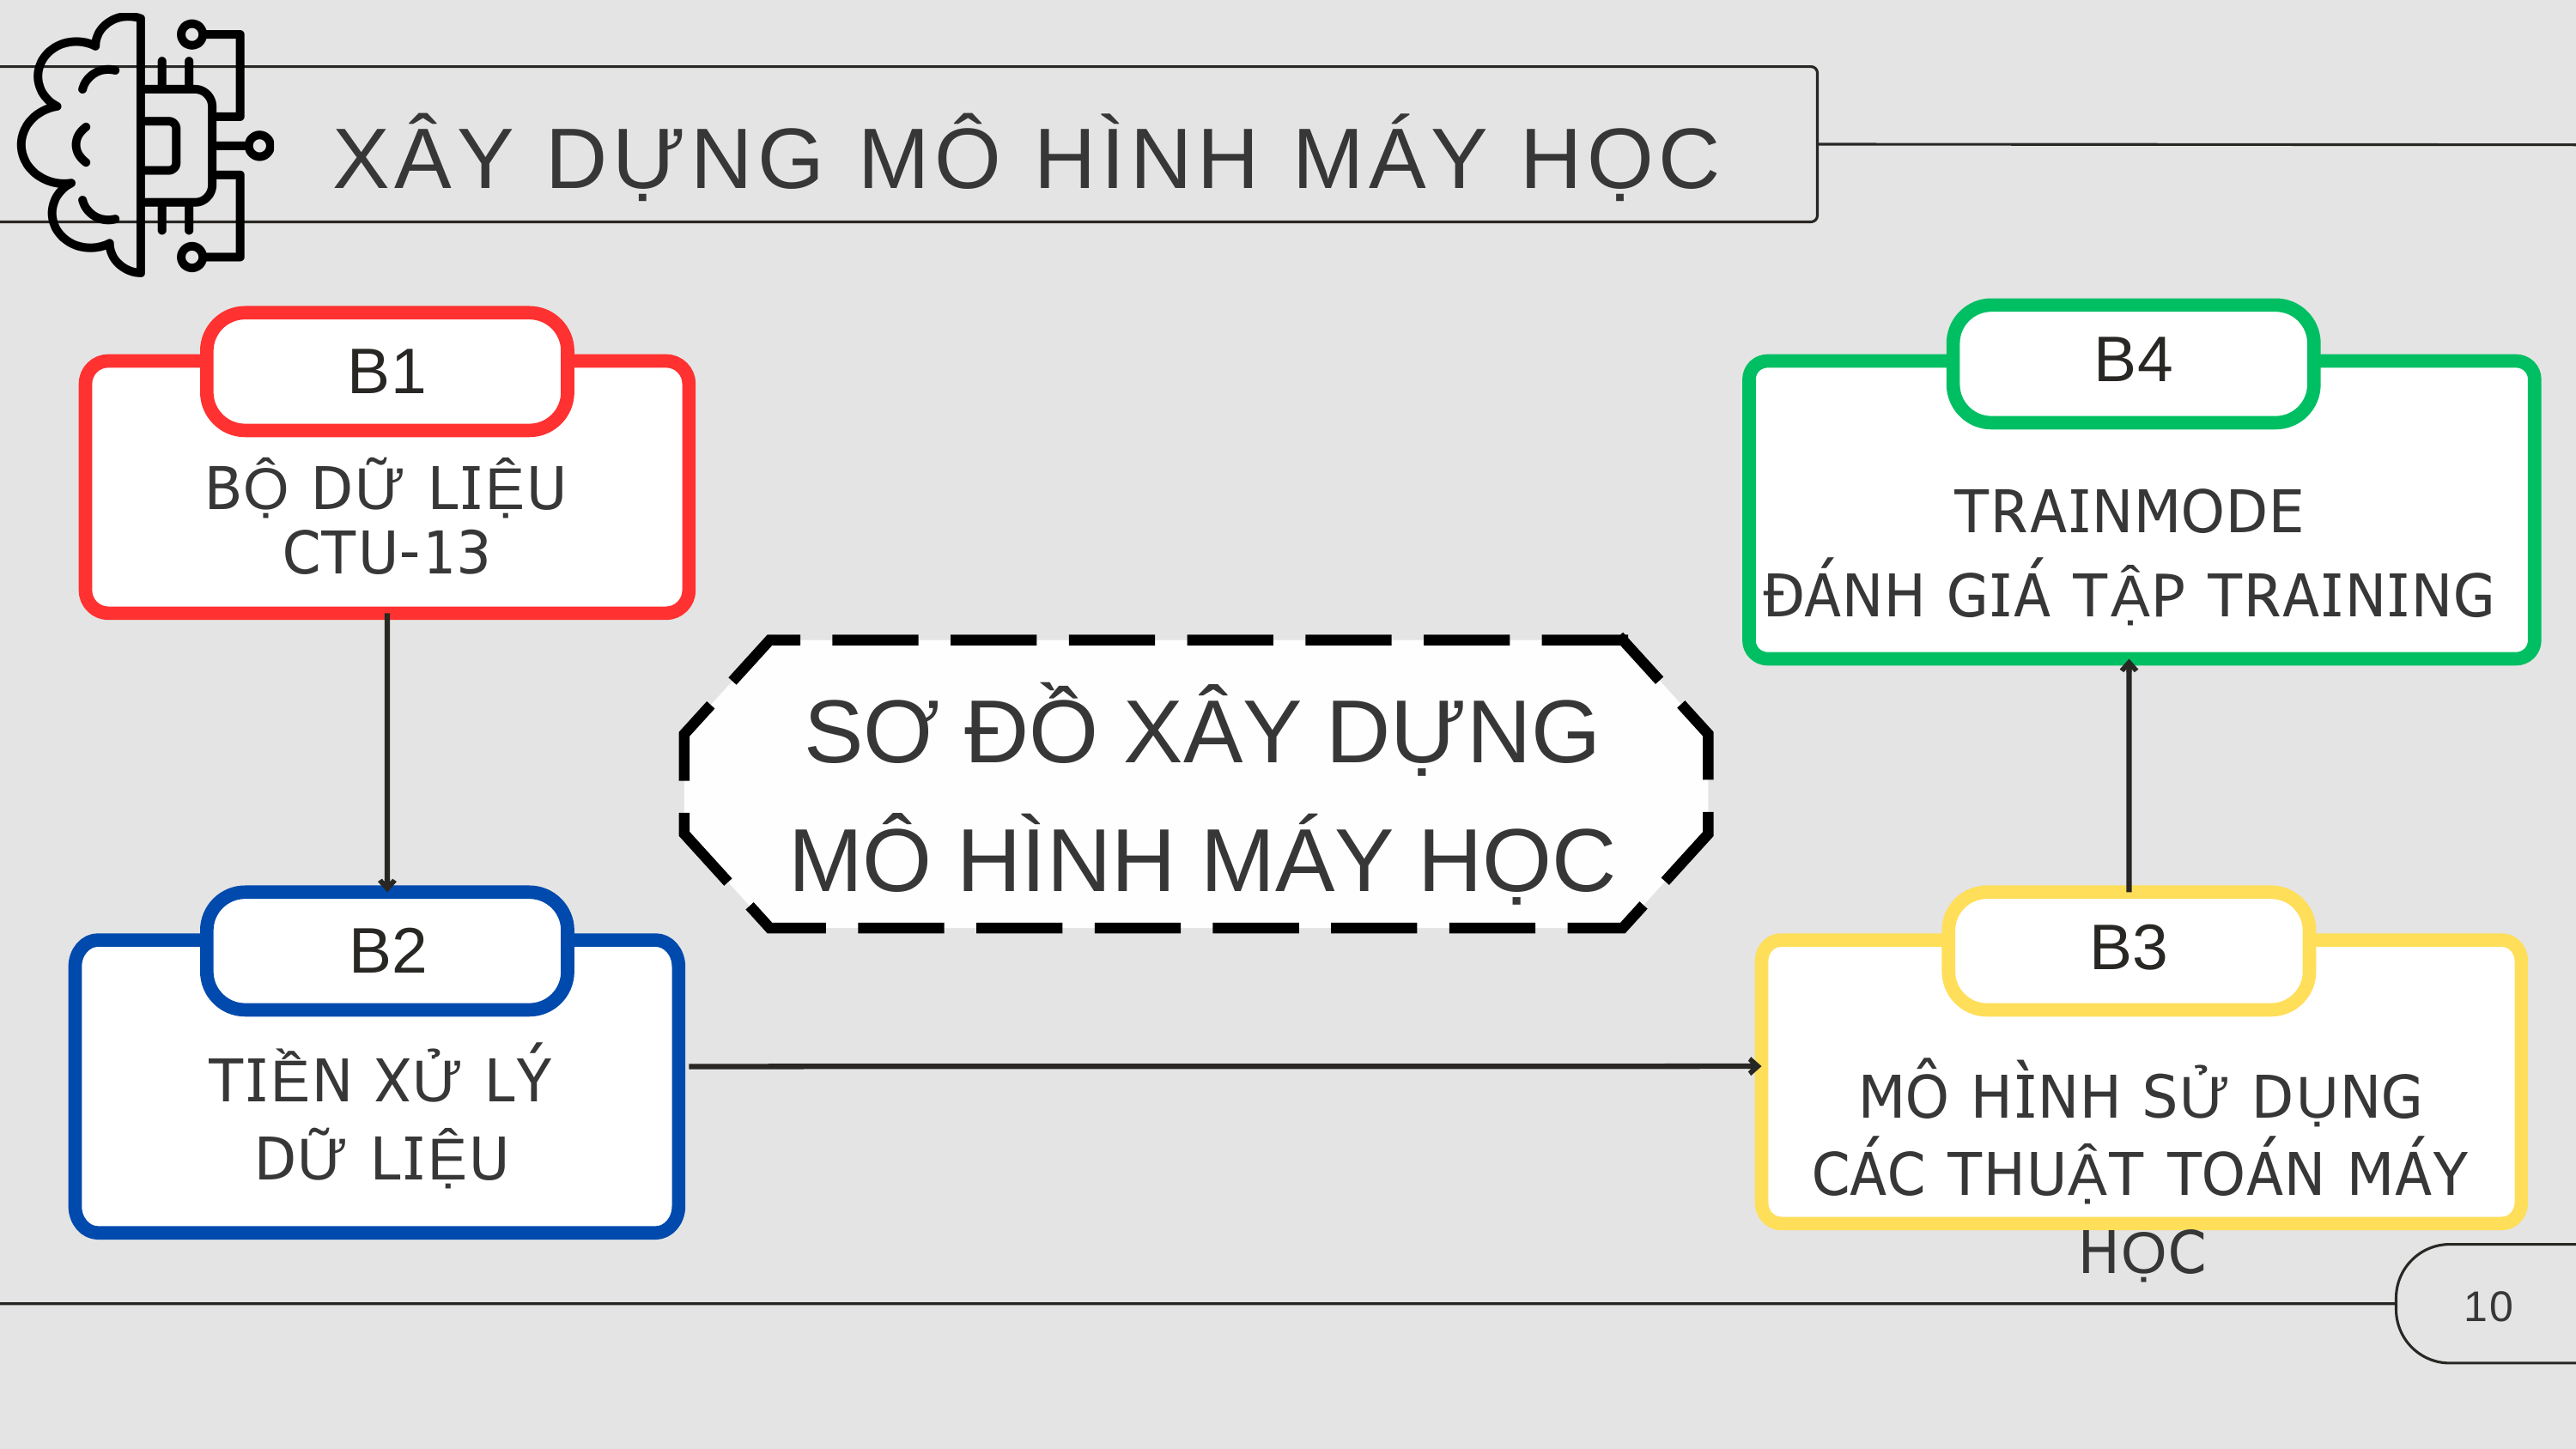

XÂY DỰNG MÔ HÌNH MÁY HỌC

B4

TRAINMODE
ĐÁNH GIÁ TẬP TRAINING

B1

BỘ DỮ LIỆU CTU-13

SƠ ĐỒ XÂY DỰNG MÔ HÌNH MÁY HỌC

B2

TIỀN XỬ LÝ DỮ LIỆU

B3

MÔ HÌNH SỬ DỤNG CÁC THUẬT TOÁN MÁY HỌC

10